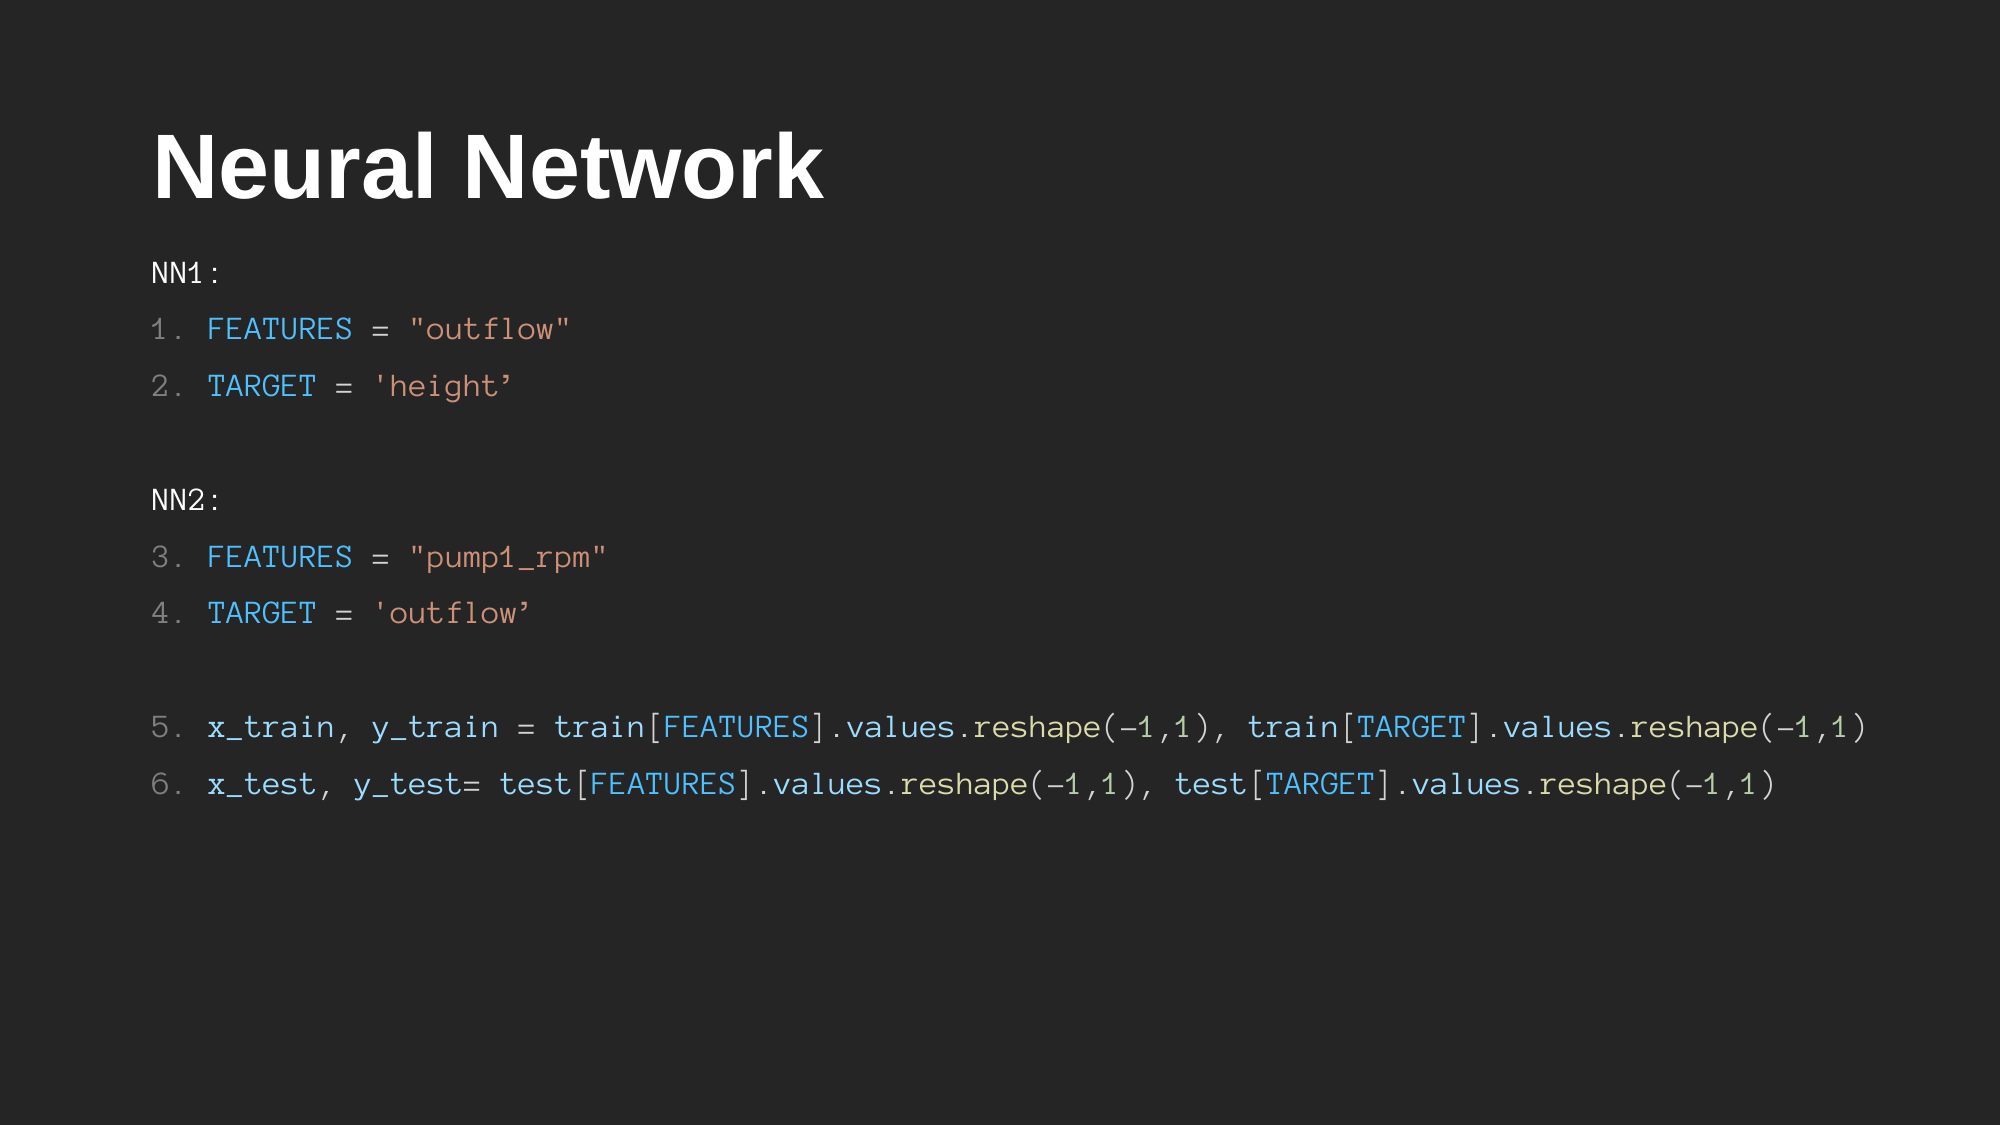

# Neural Network
NN1:
FEATURES = "outflow"
TARGET = 'height’

NN2:
FEATURES = "pump1_rpm"
TARGET = 'outflow’

x_train, y_train = train[FEATURES].values.reshape(-1,1), train[TARGET].values.reshape(-1,1)
x_test, y_test= test[FEATURES].values.reshape(-1,1), test[TARGET].values.reshape(-1,1)